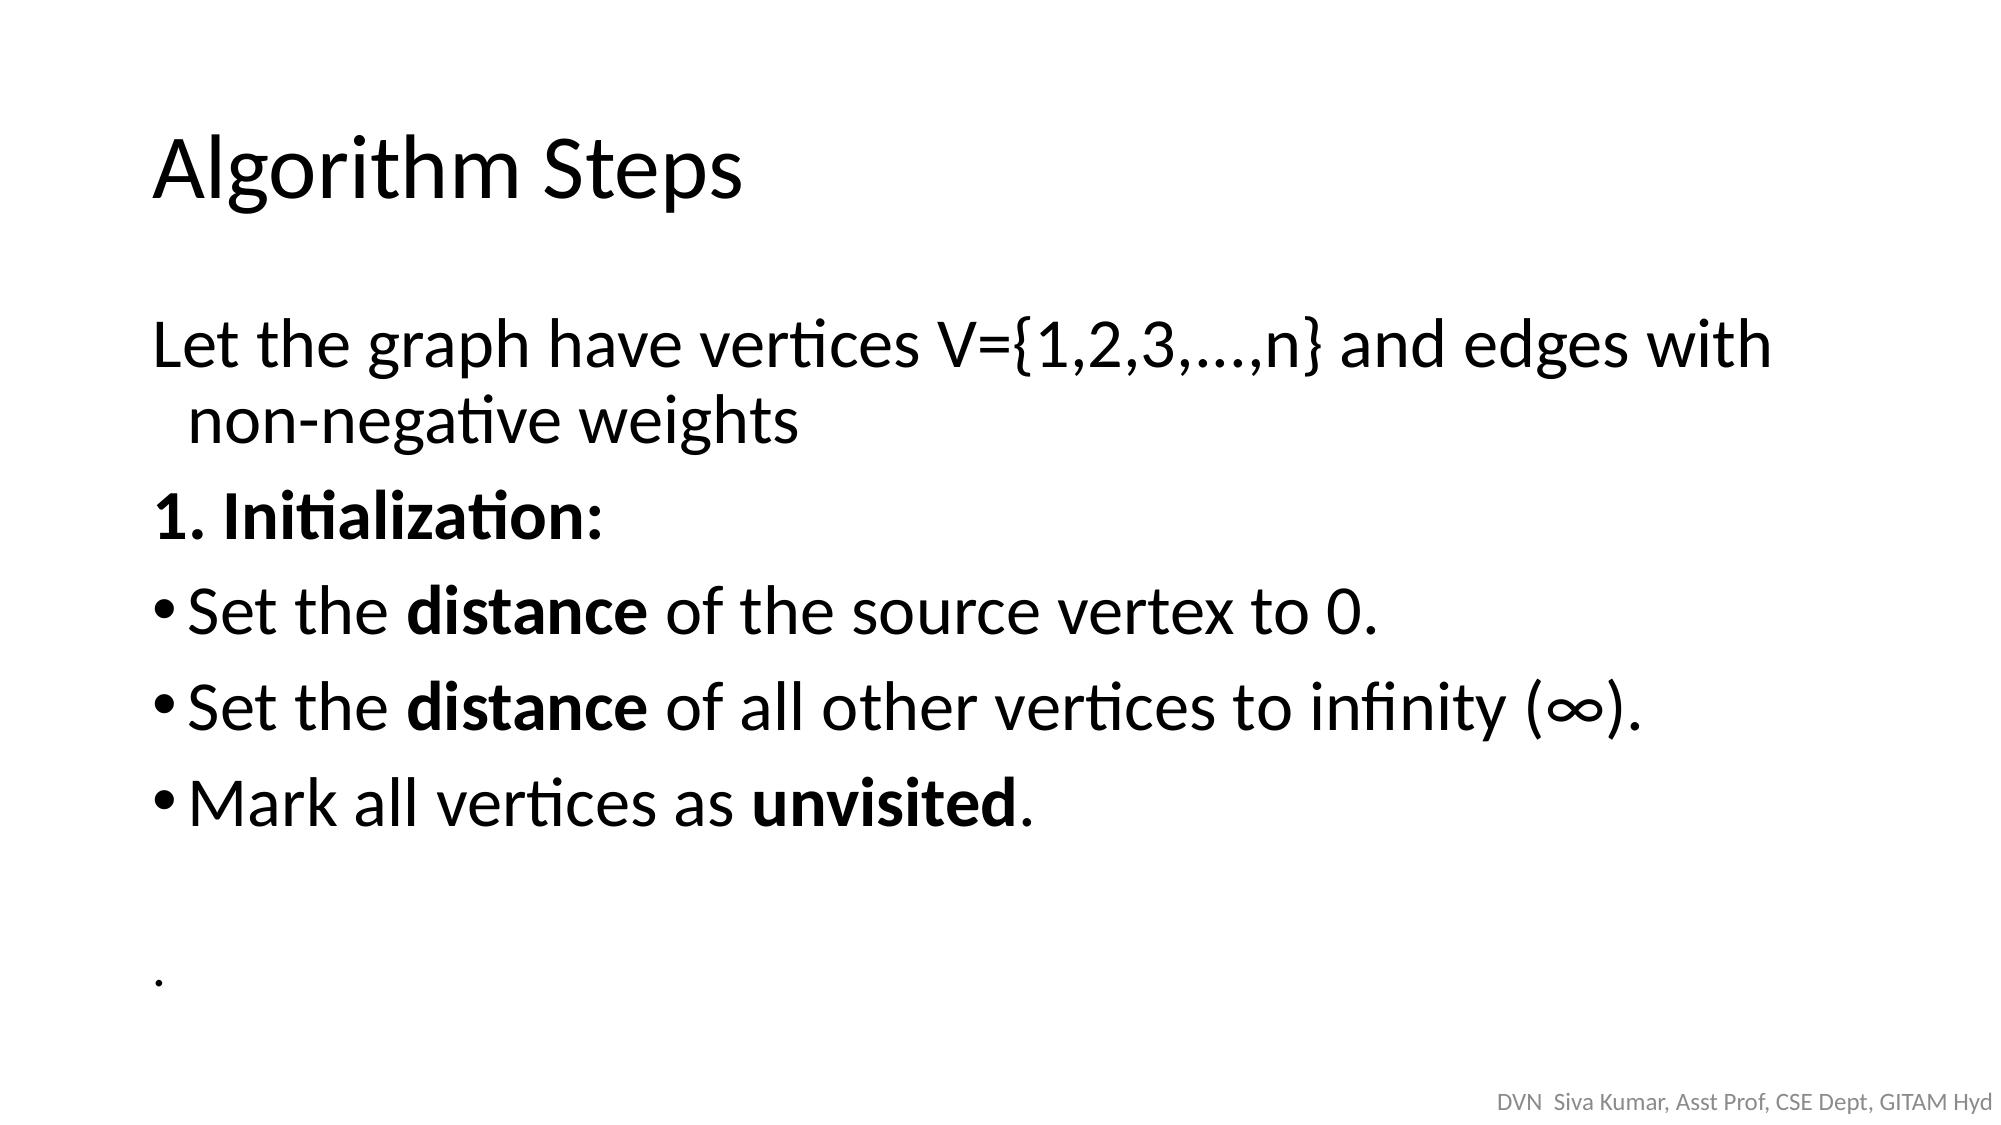

# Algorithm Steps
Let the graph have vertices V={1,2,3,...,n} and edges with non-negative weights
1. Initialization:
Set the distance of the source vertex to 0.
Set the distance of all other vertices to infinity (∞).
Mark all vertices as unvisited.

.
DVN  Siva Kumar, Asst Prof, CSE Dept, GITAM Hyd